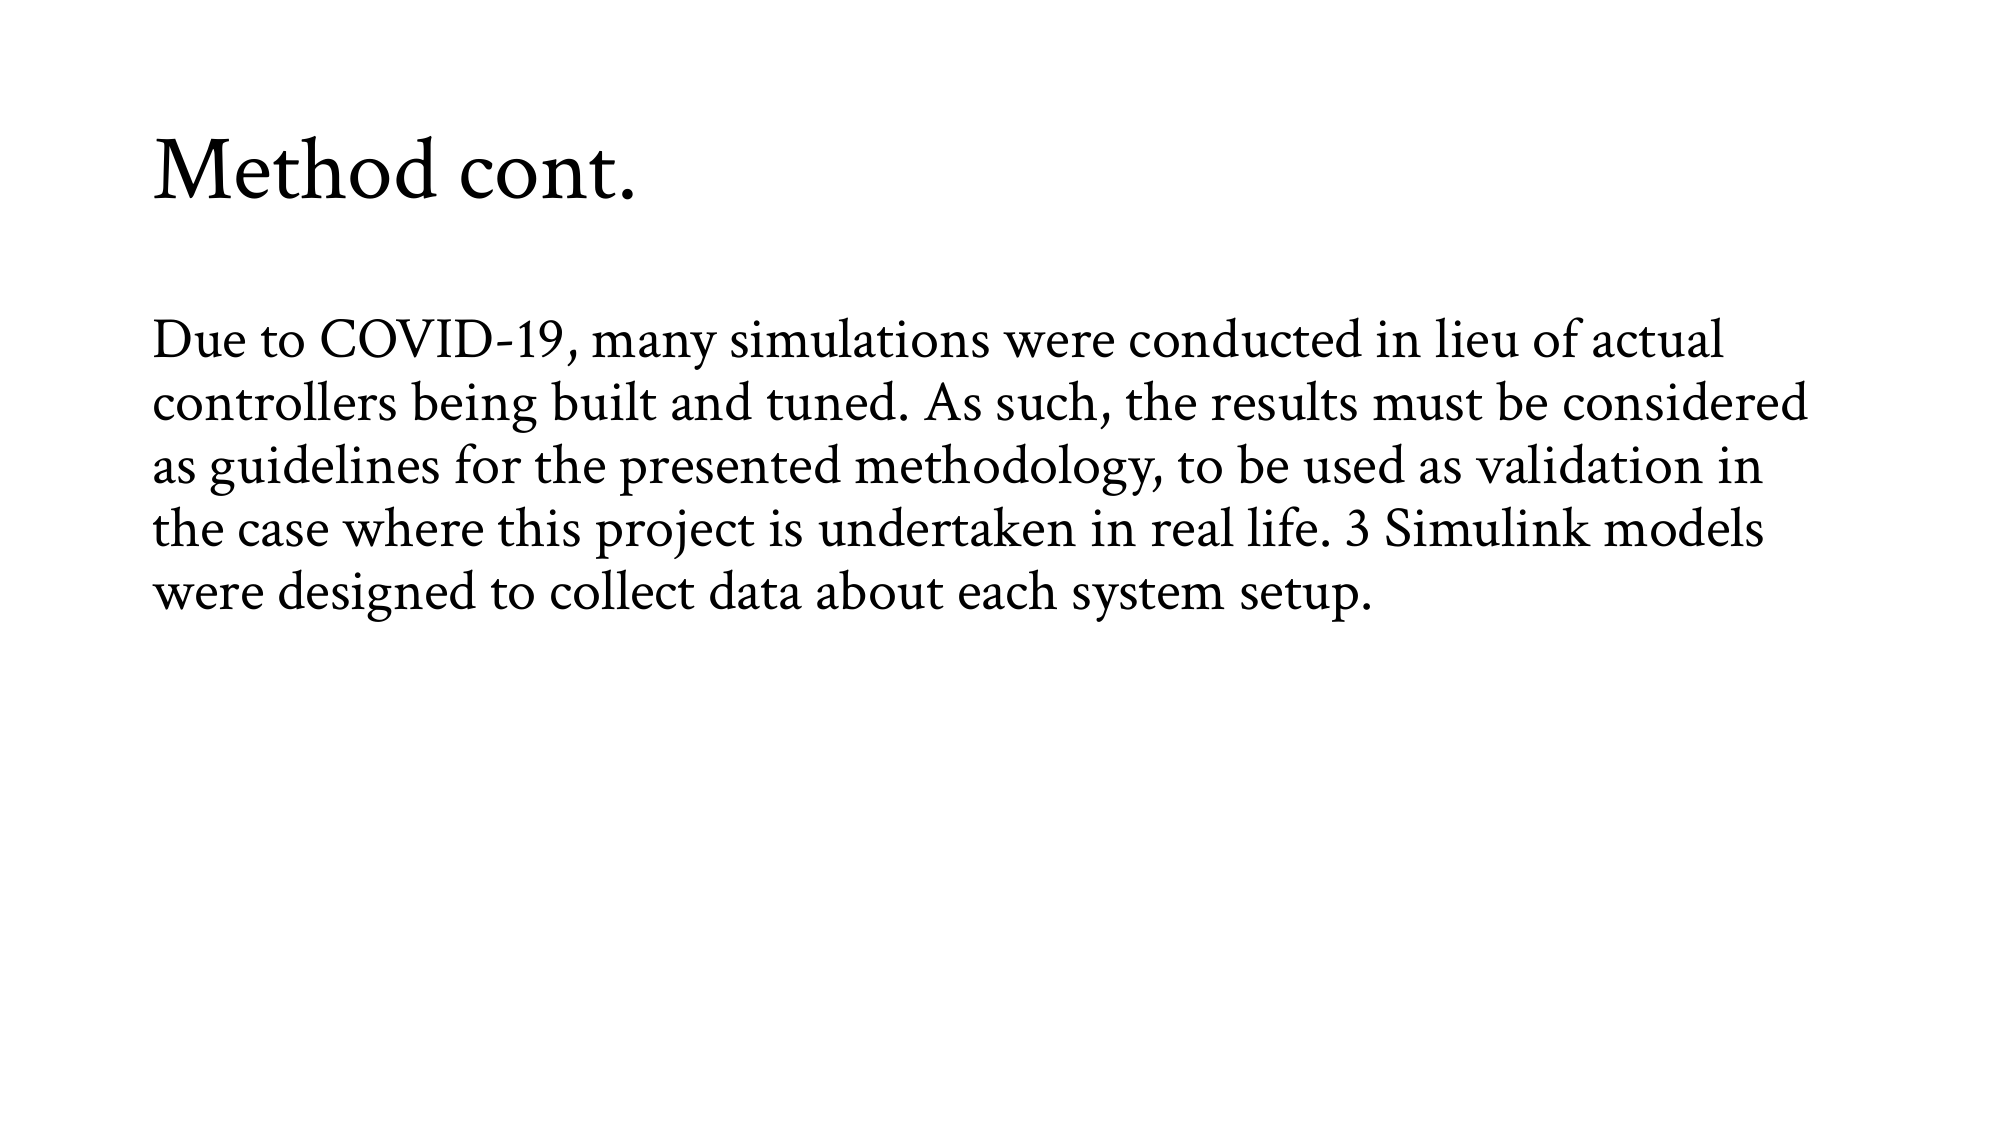

# Method cont.
Due to COVID-19, many simulations were conducted in lieu of actual controllers being built and tuned. As such, the results must be considered as guidelines for the presented methodology, to be used as validation in the case where this project is undertaken in real life. 3 Simulink models were designed to collect data about each system setup.